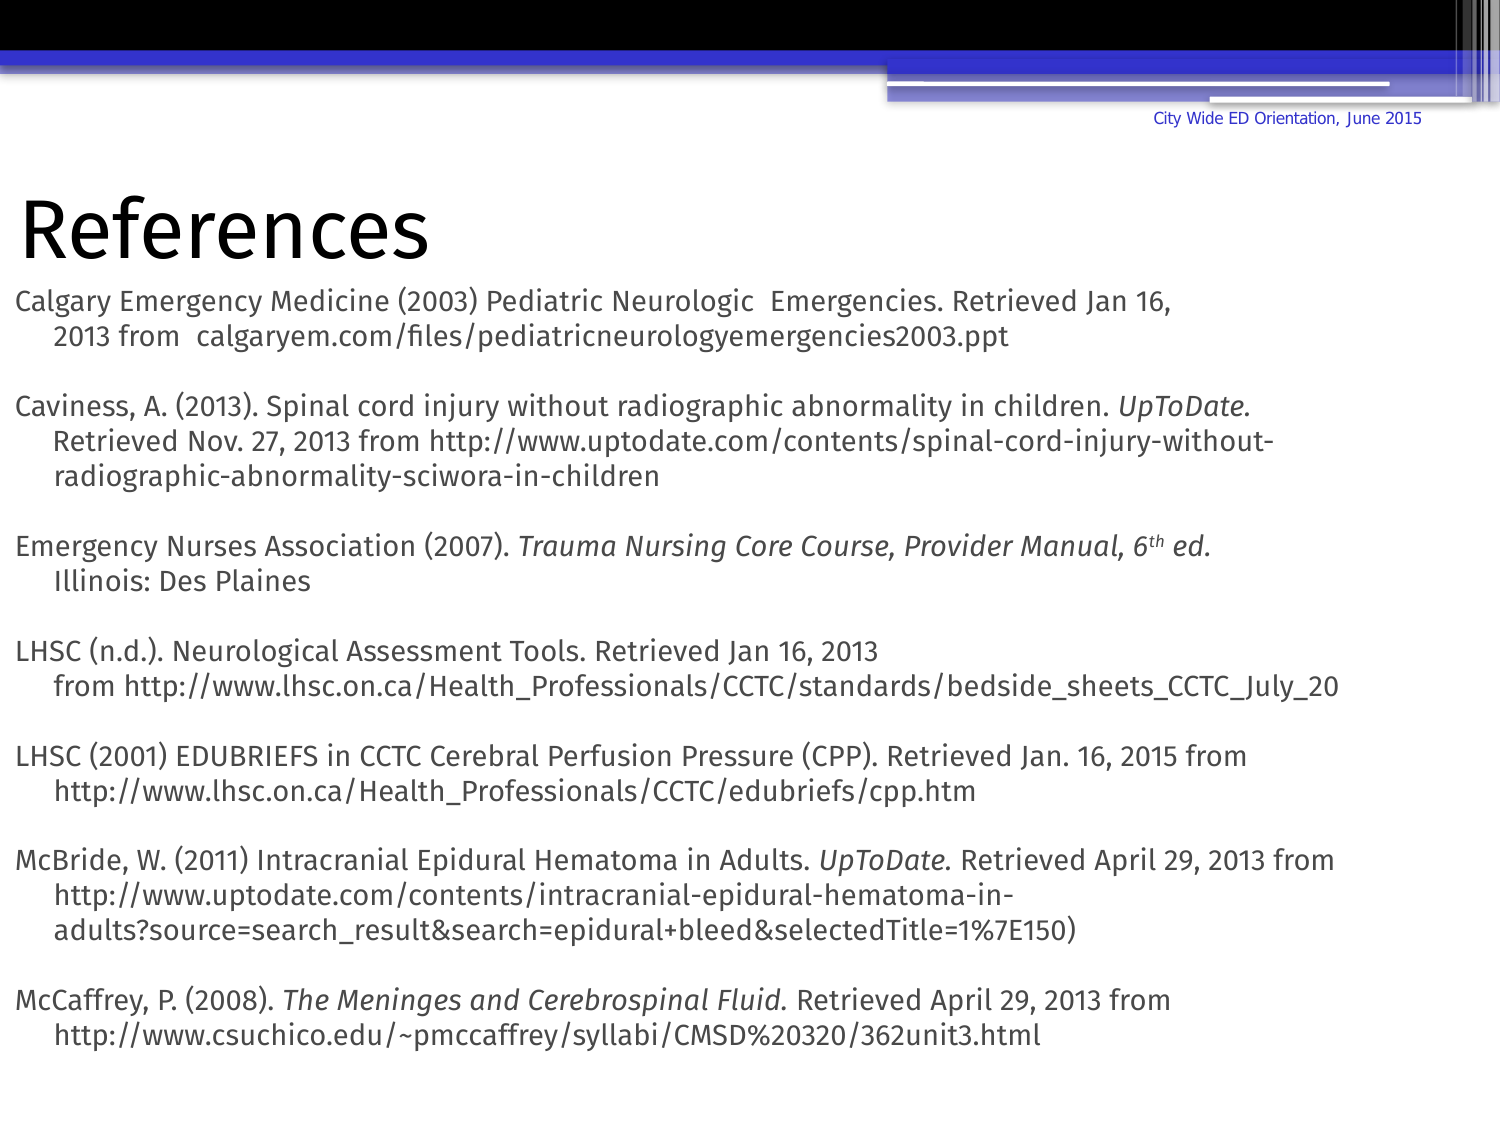

City Wide ED Orientation, June 2015
# References
Calgary Emergency Medicine (2003) Pediatric Neurologic  Emergencies. Retrieved Jan 16,
     2013 from  calgaryem.com/files/pediatricneurologyemergencies2003.ppt

Caviness, A. (2013). Spinal cord injury without radiographic abnormality in children. UpToDate.
     Retrieved Nov. 27, 2013 from http://www.uptodate.com/contents/spinal-cord-injury-without-
     radiographic-abnormality-sciwora-in-children

Emergency Nurses Association (2007). Trauma Nursing Core Course, Provider Manual, 6th ed.
     Illinois: Des Plaines

LHSC (n.d.). Neurological Assessment Tools. Retrieved Jan 16, 2013
     from http://www.lhsc.on.ca/Health_Professionals/CCTC/standards/bedside_sheets_CCTC_July_20

LHSC (2001) EDUBRIEFS in CCTC Cerebral Perfusion Pressure (CPP). Retrieved Jan. 16, 2015 from
     http://www.lhsc.on.ca/Health_Professionals/CCTC/edubriefs/cpp.htm

McBride, W. (2011) Intracranial Epidural Hematoma in Adults. UpToDate. Retrieved April 29, 2013 from
     http://www.uptodate.com/contents/intracranial-epidural-hematoma-in-
     adults?source=search_result&search=epidural+bleed&selectedTitle=1%7E150)

McCaffrey, P. (2008). The Meninges and Cerebrospinal Fluid. Retrieved April 29, 2013 from
     http://www.csuchico.edu/~pmccaffrey/syllabi/CMSD%20320/362unit3.html